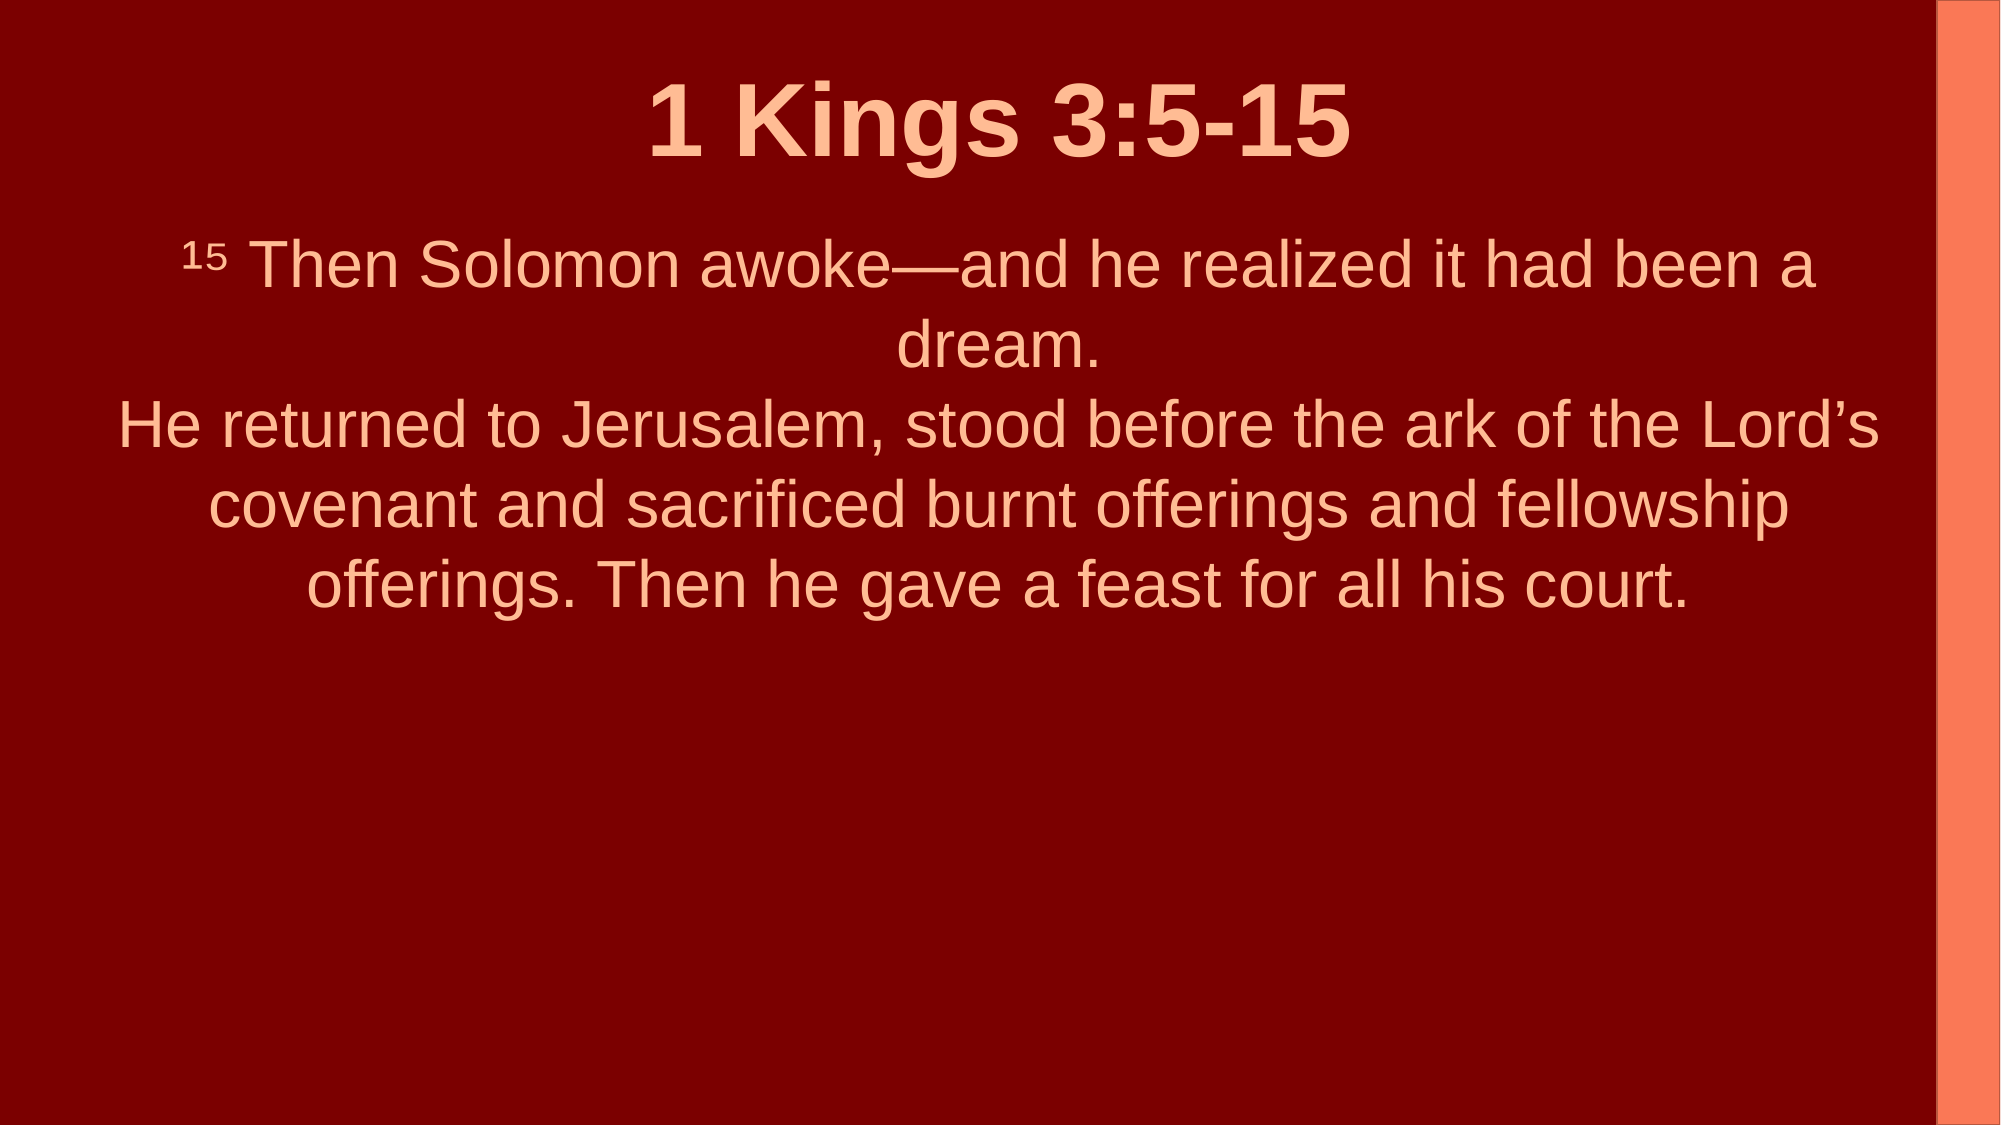

1 Kings 3:5-15
¹⁵ Then Solomon awoke—and he realized it had been a dream.
He returned to Jerusalem, stood before the ark of the Lord’s covenant and sacrificed burnt offerings and fellowship offerings. Then he gave a feast for all his court.